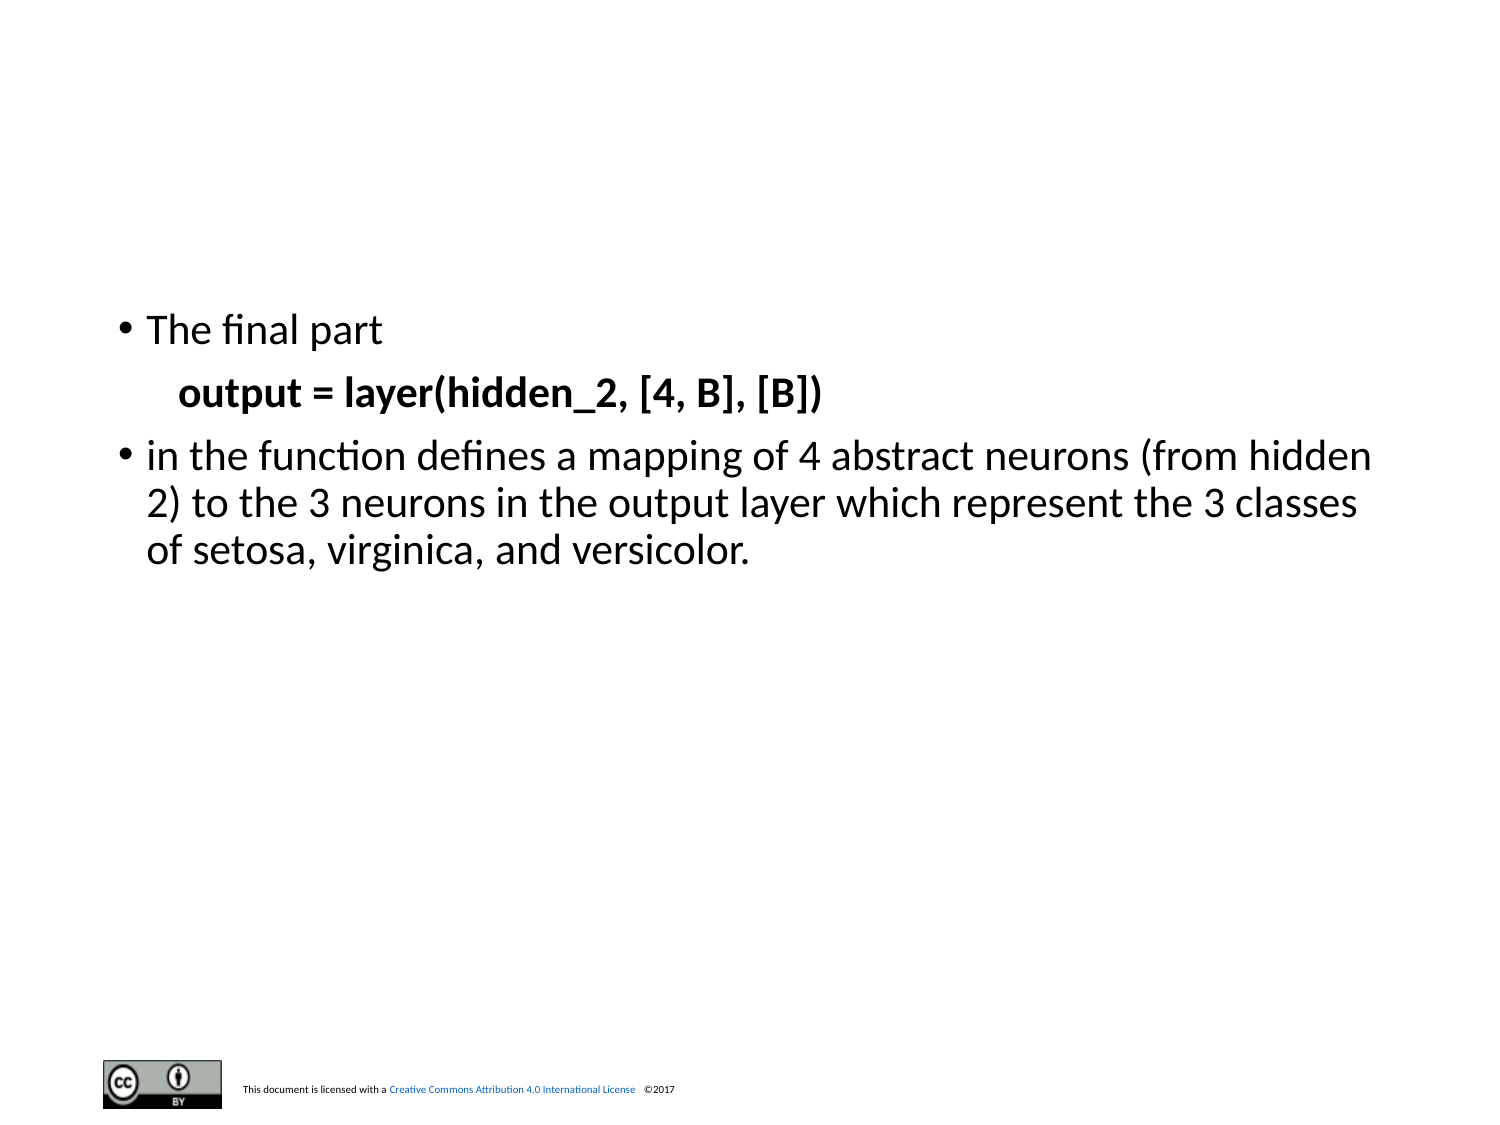

#
The final part
      output = layer(hidden_2, [4, B], [B])
in the function defines a mapping of 4 abstract neurons (from hidden 2) to the 3 neurons in the output layer which represent the 3 classes of setosa, virginica, and versicolor.